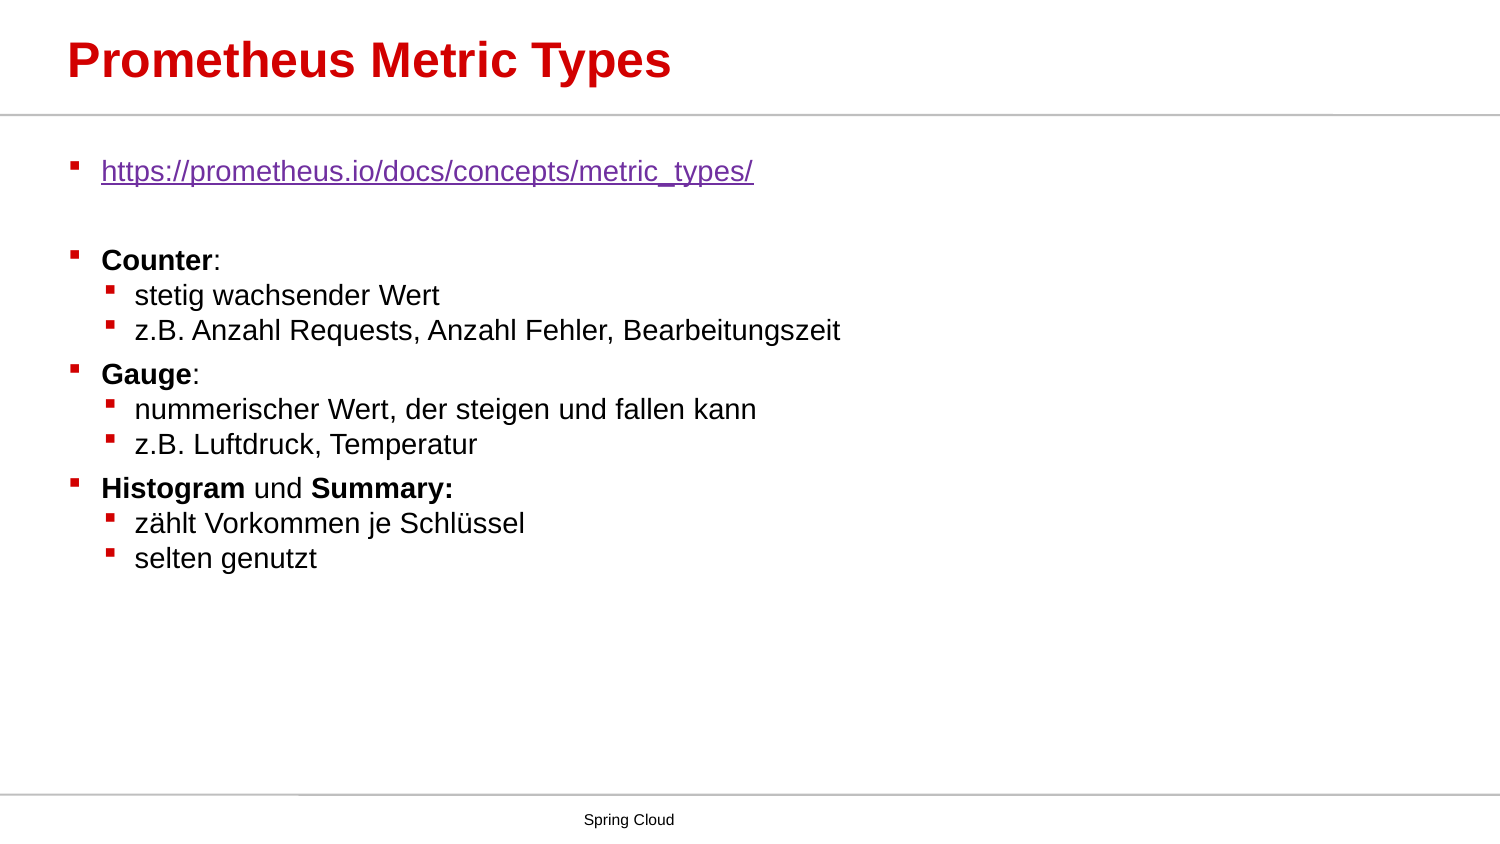

# Prometheus Metric Types
https://prometheus.io/docs/concepts/metric_types/

Counter:
stetig wachsender Wert
z.B. Anzahl Requests, Anzahl Fehler, Bearbeitungszeit
Gauge:
nummerischer Wert, der steigen und fallen kann
z.B. Luftdruck, Temperatur
Histogram und Summary:
zählt Vorkommen je Schlüssel
selten genutzt

Spring Cloud